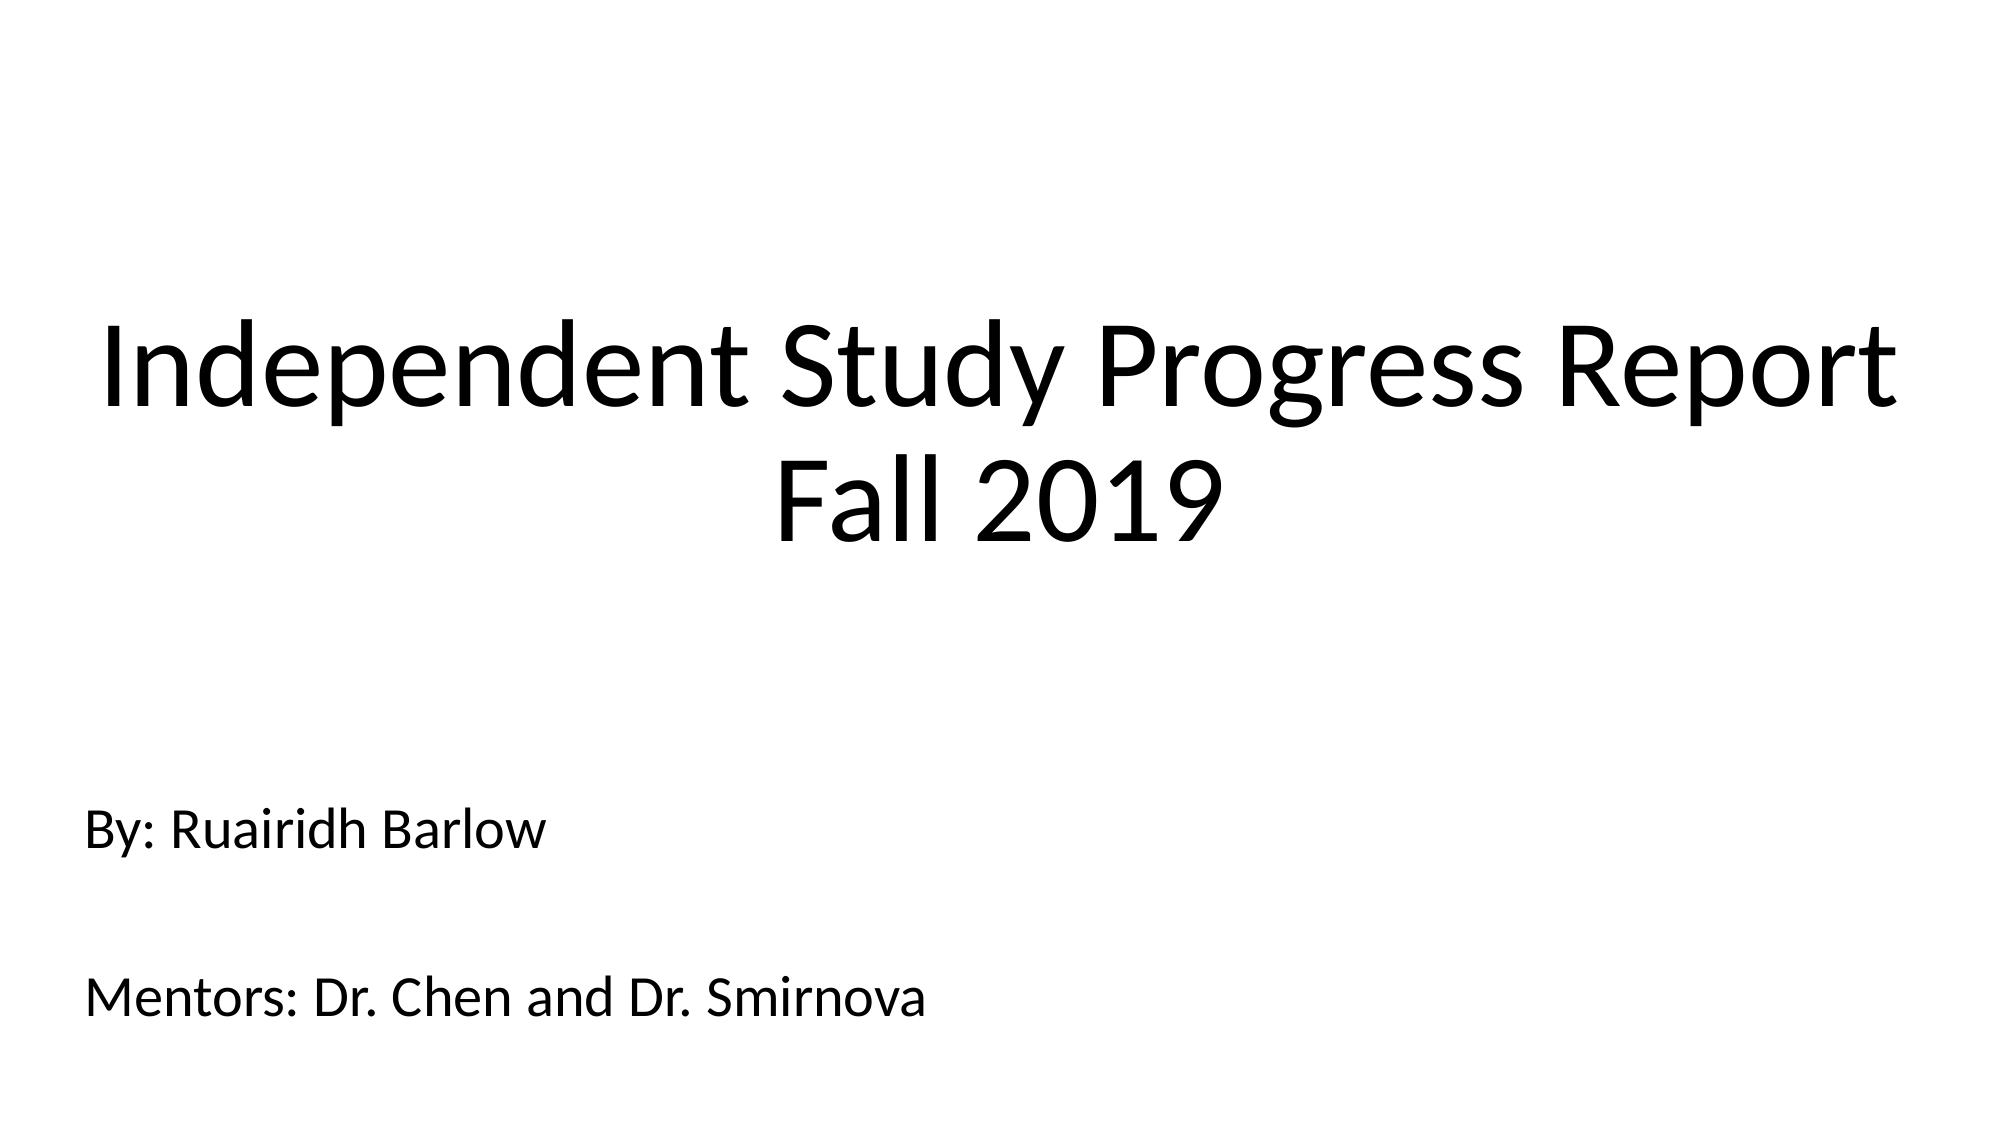

# Independent Study Progress Report Fall 2019
By: Ruairidh Barlow

Mentors: Dr. Chen and Dr. Smirnova